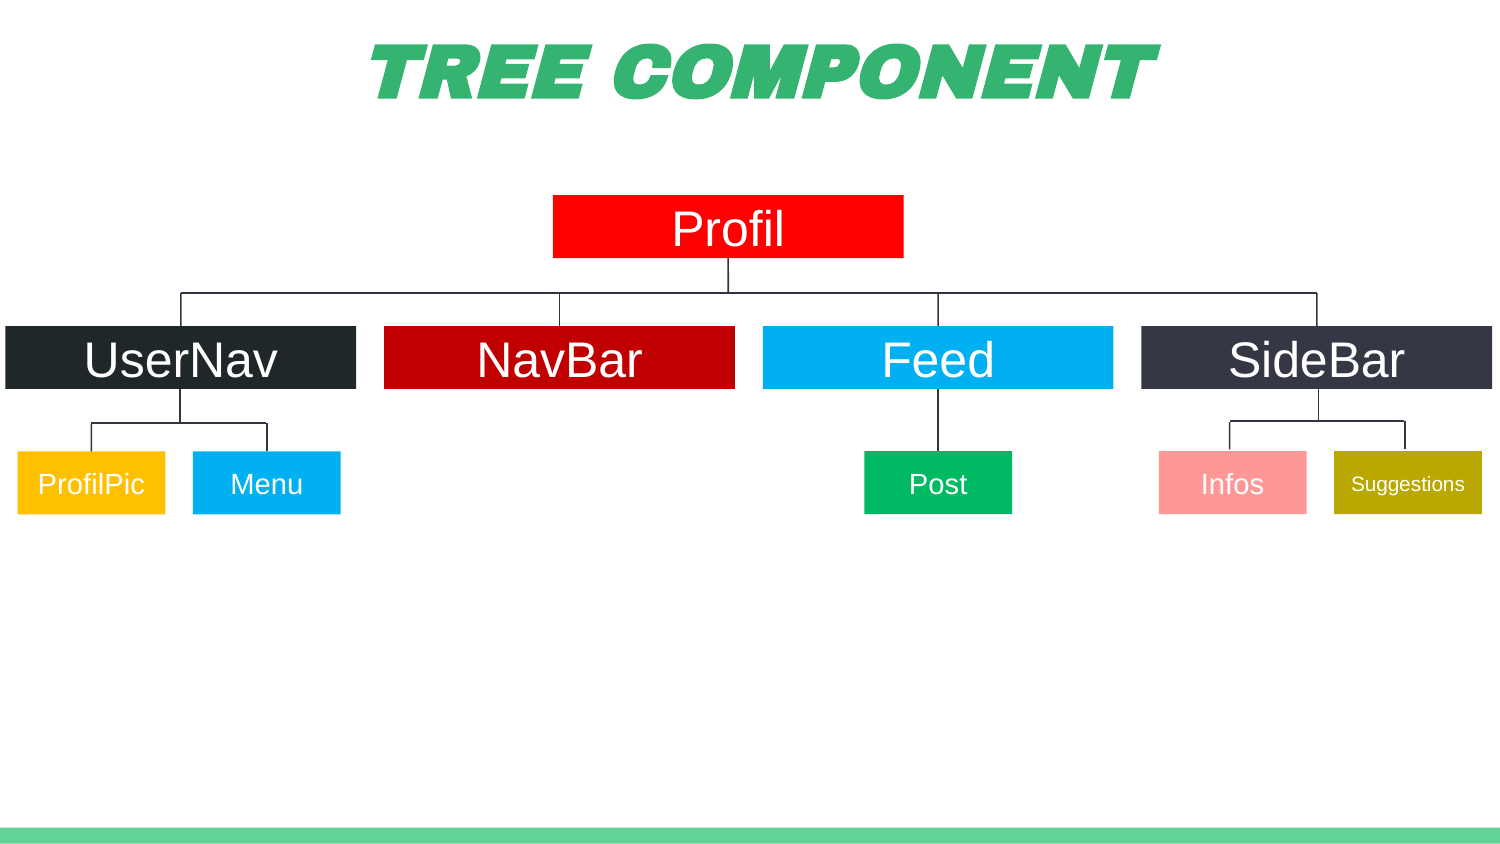

TREE COMPONENT
Profil
UserNav
NavBar
Feed
SideBar
Post
Infos
Suggestions
ProfilPic
Menu